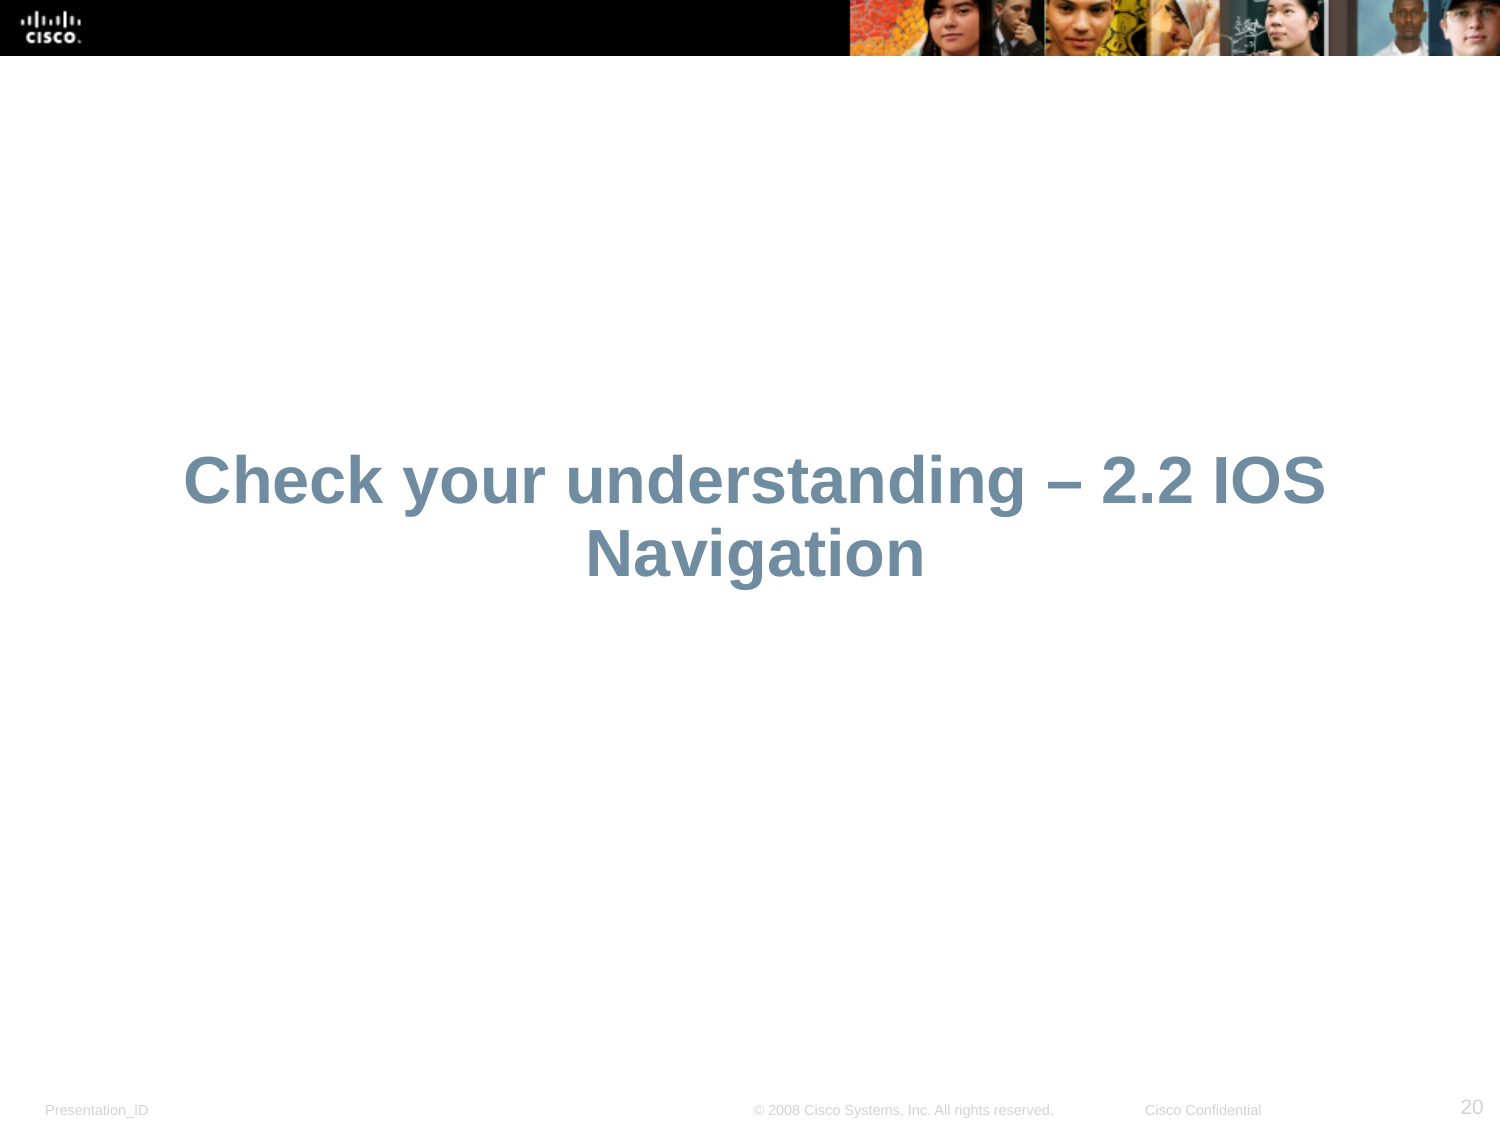

# Check your understanding – 2.2 IOS Navigation